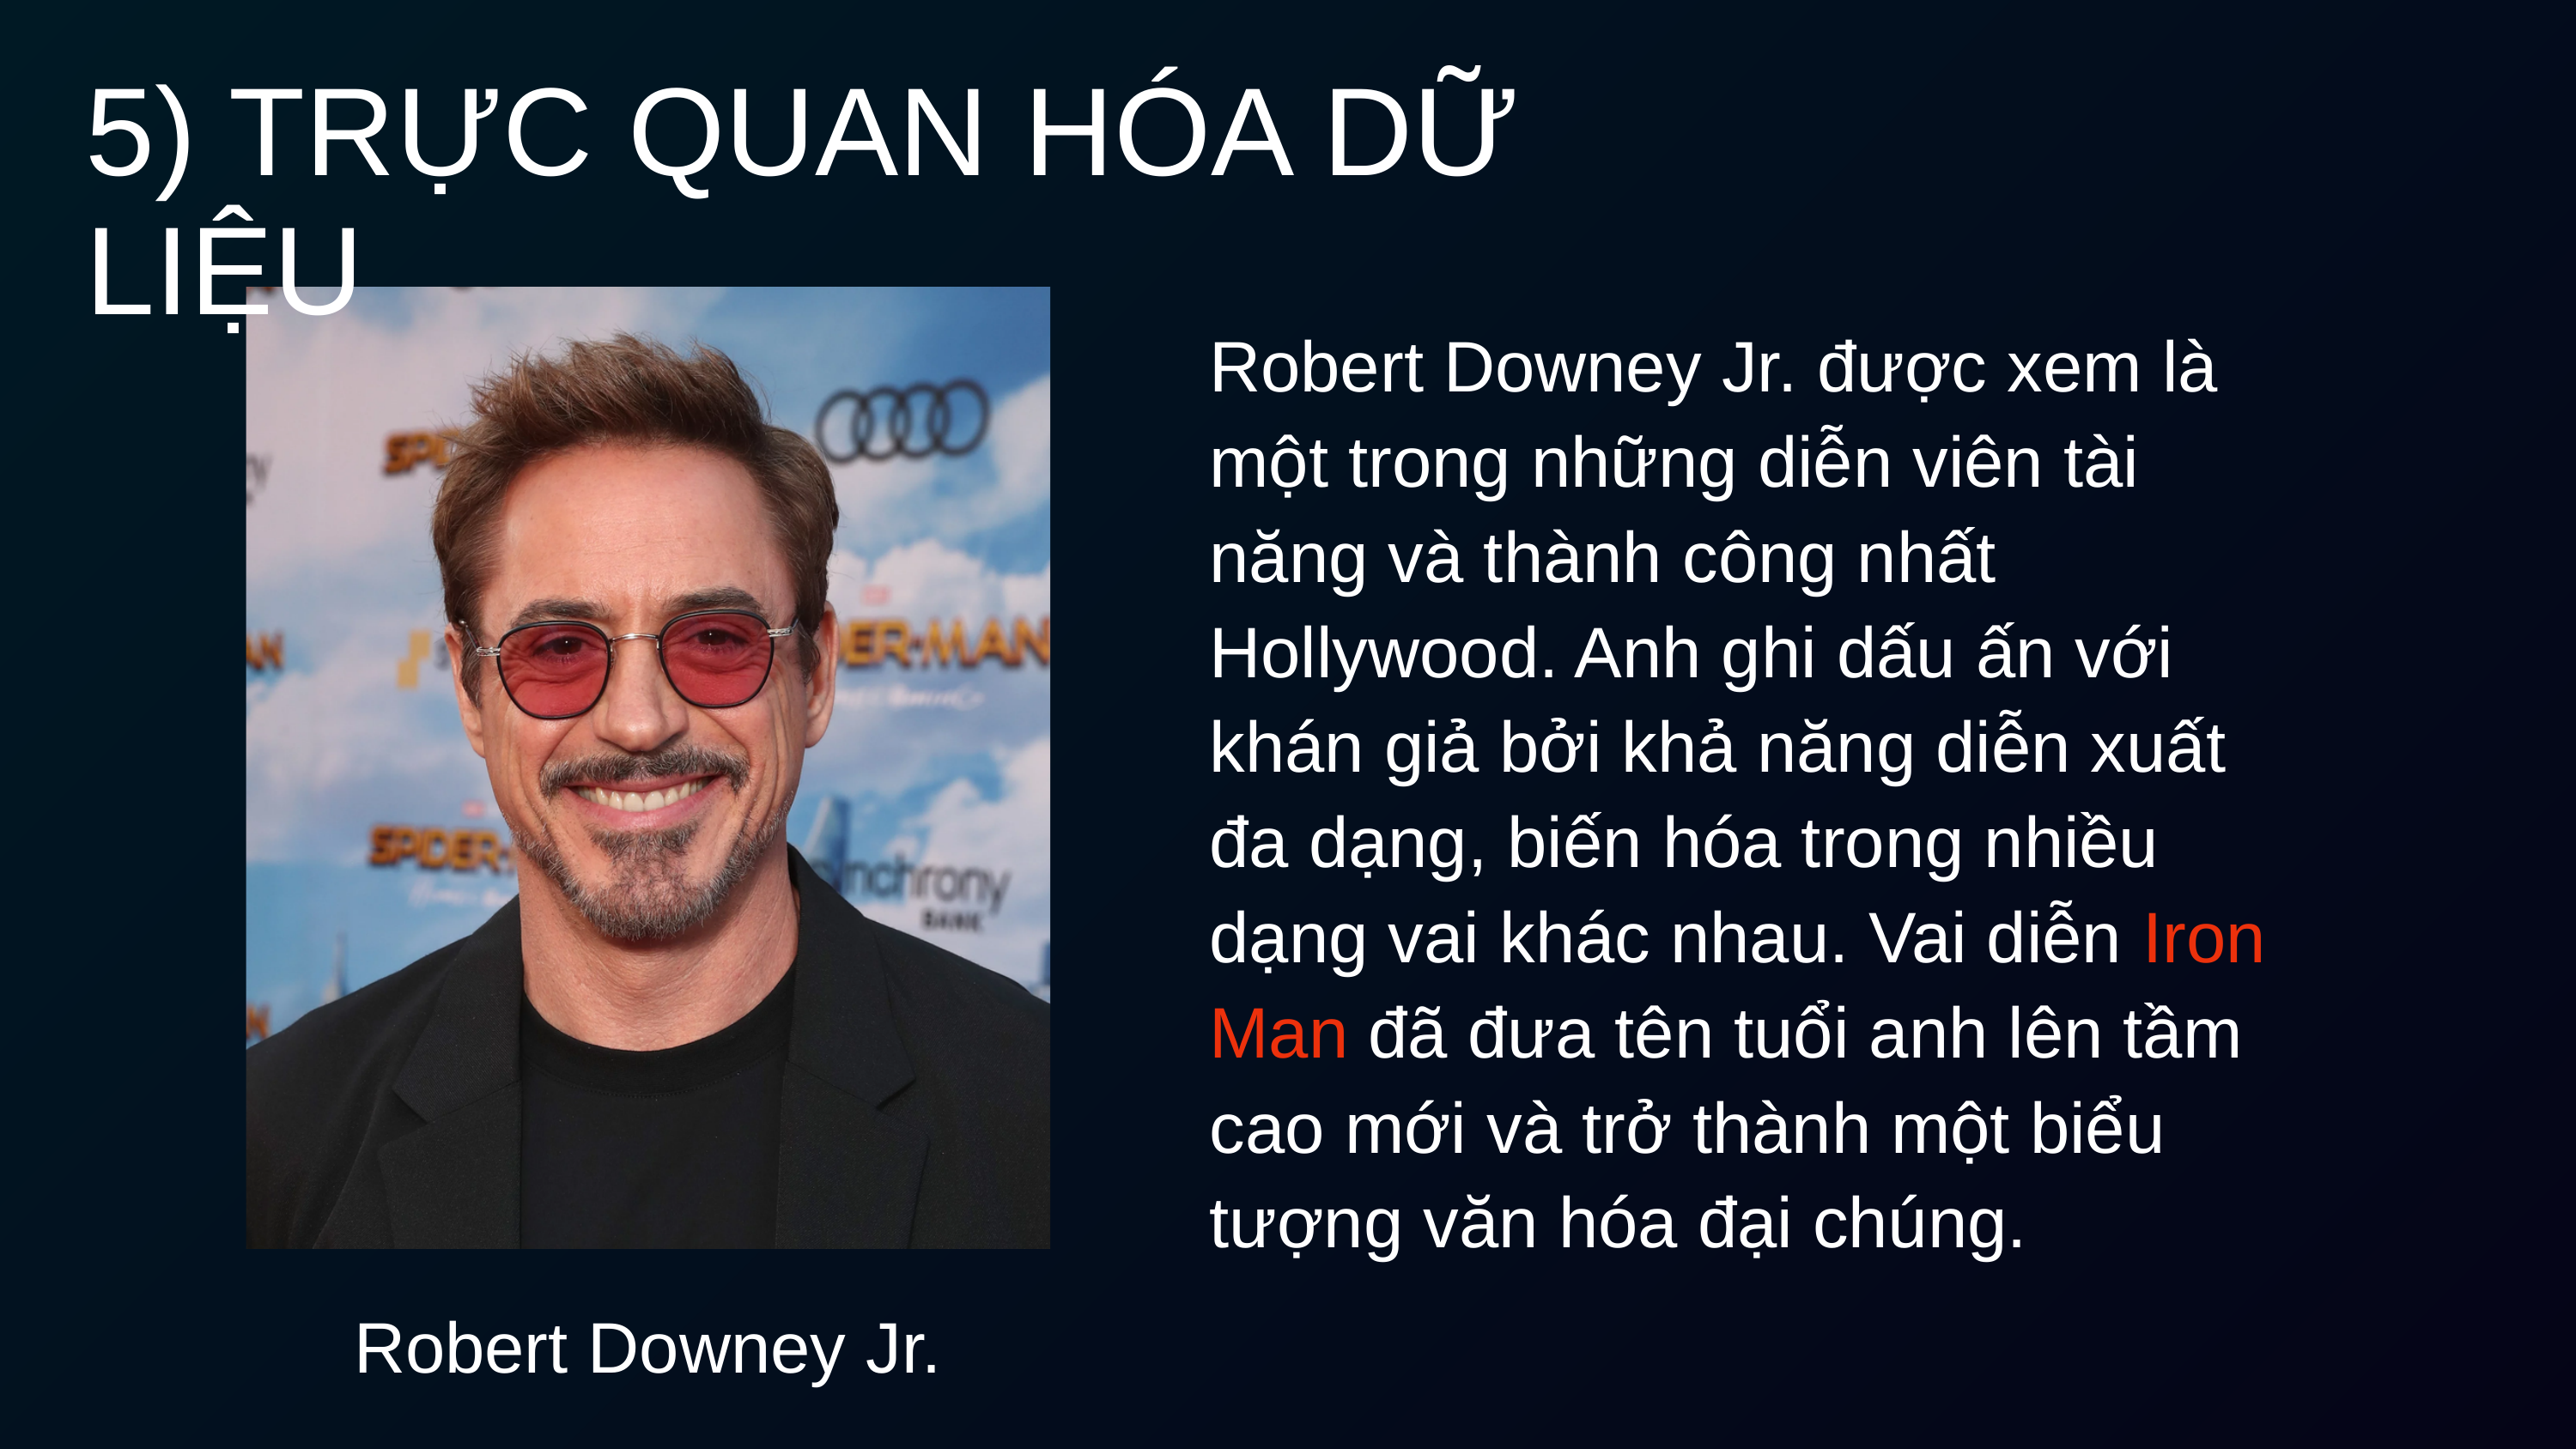

5) TRỰC QUAN HÓA DỮ LIỆU

Robert Downey Jr. được xem là một trong những diễn viên tài năng và thành công nhất Hollywood. Anh ghi dấu ấn với khán giả bởi khả năng diễn xuất đa dạng, biến hóa trong nhiều dạng vai khác nhau. Vai diễn Iron Man đã đưa tên tuổi anh lên tầm cao mới và trở thành một biểu tượng văn hóa đại chúng.
Robert Downey Jr.